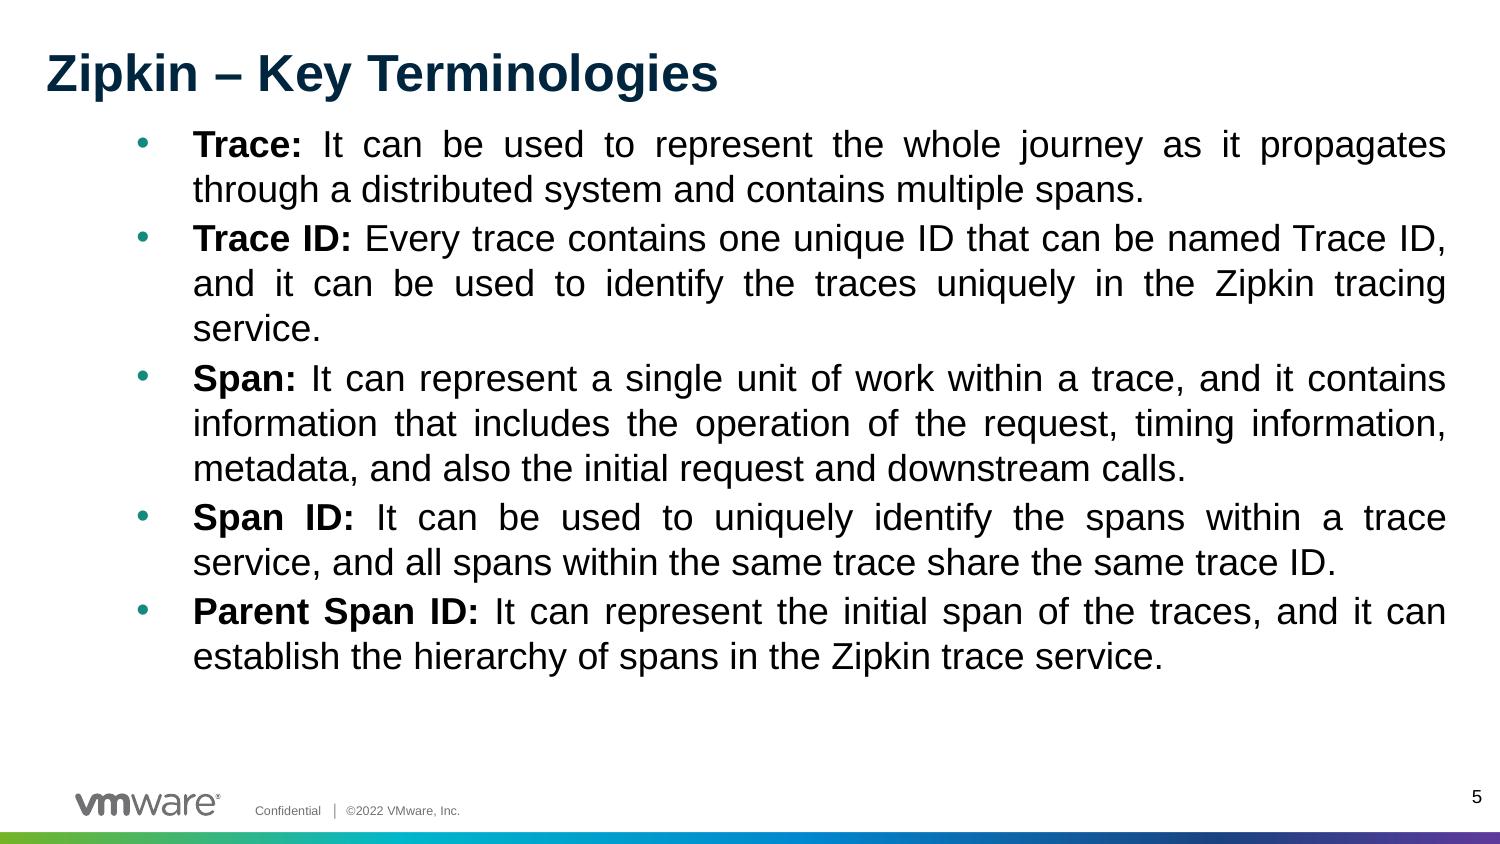

# Zipkin – Key Terminologies
Trace: It can be used to represent the whole journey as it propagates through a distributed system and contains multiple spans.
Trace ID: Every trace contains one unique ID that can be named Trace ID, and it can be used to identify the traces uniquely in the Zipkin tracing service.
Span: It can represent a single unit of work within a trace, and it contains information that includes the operation of the request, timing information, metadata, and also the initial request and downstream calls.
Span ID: It can be used to uniquely identify the spans within a trace service, and all spans within the same trace share the same trace ID.
Parent Span ID: It can represent the initial span of the traces, and it can establish the hierarchy of spans in the Zipkin trace service.
5